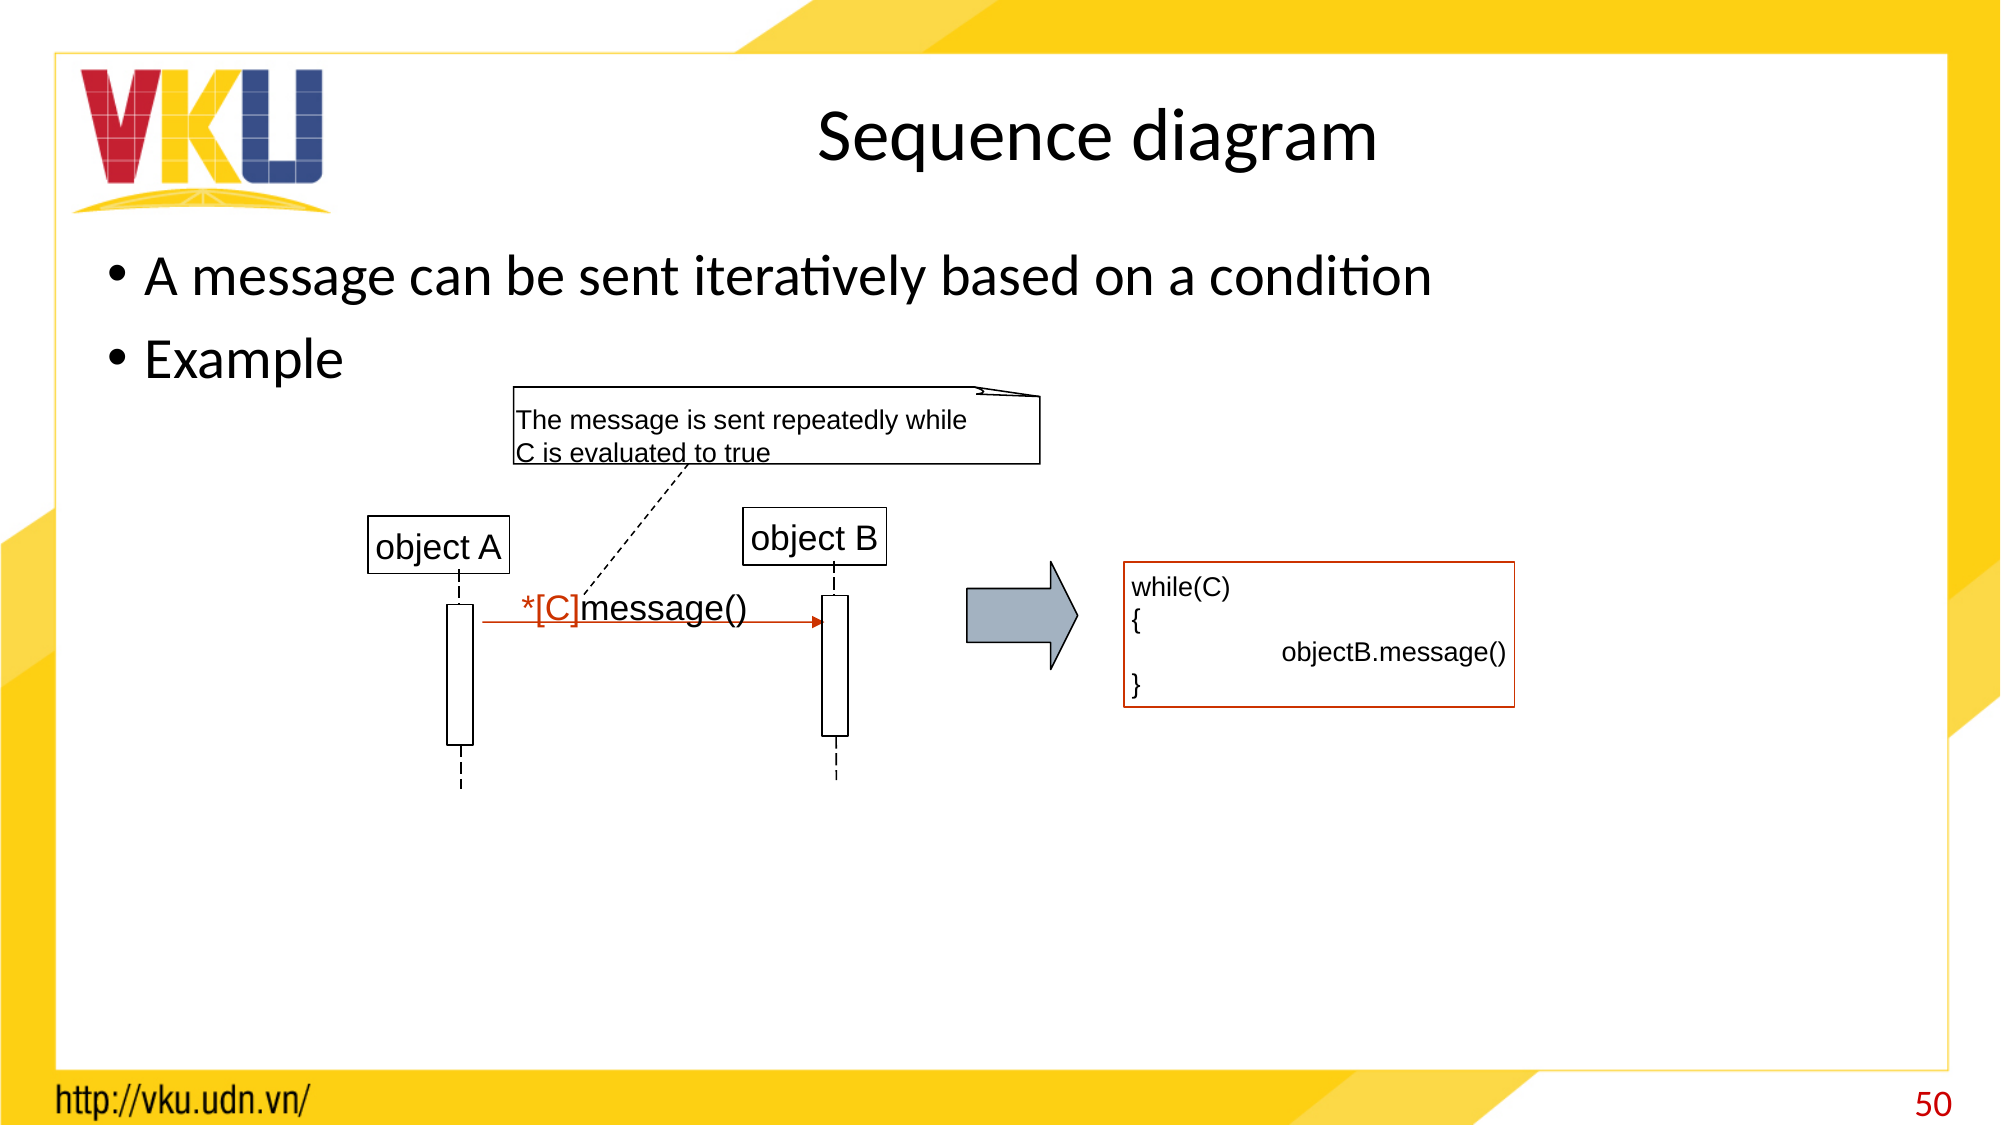

# Sequence diagram
A message can be sent iteratively based on a condition
Example

The message is sent repeatedly while
C is evaluated to true

object B
object A

while(C)
{
	objectB.message()
}

*[C]message()

50